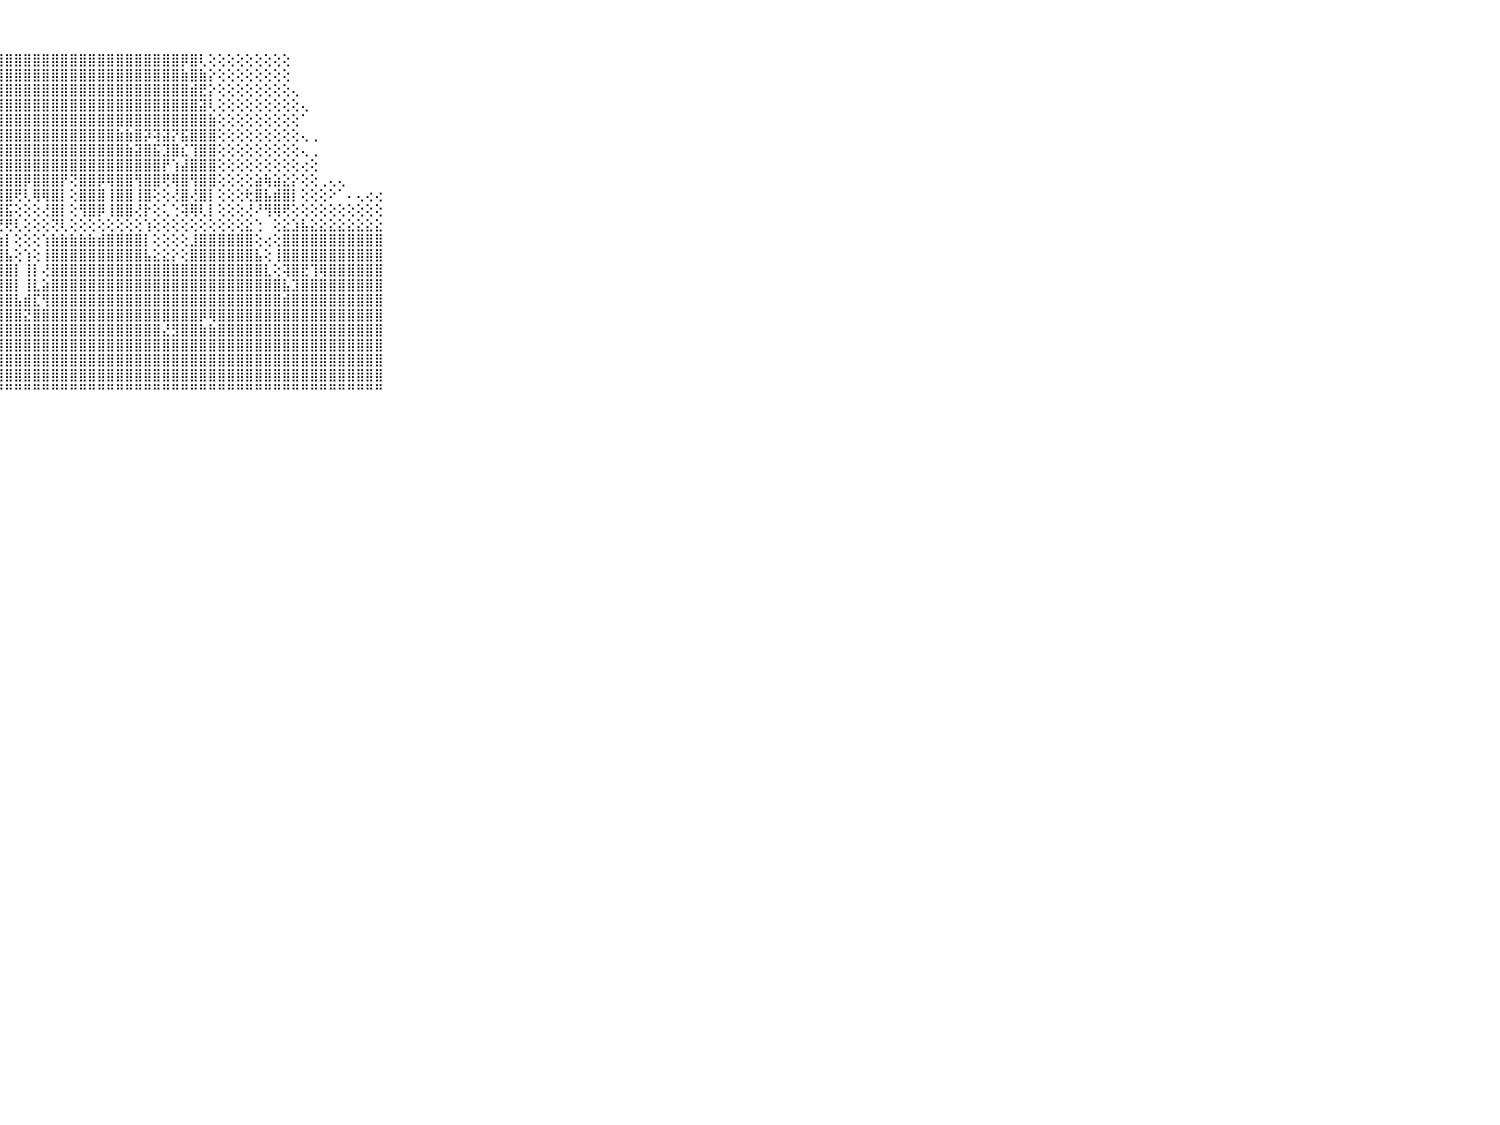

⠀⠀⠀⠀⠀⠀⠀⠀⠀⠀⠀⣿⣿⣿⣿⣿⣿⣿⣿⣿⣿⣿⣿⣿⣿⣿⣿⣿⣿⣿⣿⣿⣿⣿⣿⣿⣿⣿⣿⣿⣿⣿⣿⣿⣿⣿⣿⡿⣿⢇⢕⢕⢕⢕⢕⢕⢕⢕⢕⠀⠀⠀⠀⠀⠀⠀⠀⠀⠀⠀⠀⠀⠀⠀⠀⠀⠀⠀⠀⠀⠀
⠀⠀⠀⠀⠀⠀⠀⠀⠀⠀⠀⣿⣿⣿⣿⣿⣿⣿⣿⣿⣿⣿⣿⣿⣿⣿⣿⣿⣿⣿⣿⣿⣿⣿⣿⣿⣿⣿⣿⣿⣿⣿⣿⣿⣿⣿⣿⣷⣿⣷⡕⢕⢕⢕⢕⢕⢕⢕⢕⠀⠀⠀⠀⠀⠀⠀⠀⠀⠀⠀⠀⠀⠀⠀⠀⠀⠀⠀⠀⠀⠀
⠀⠀⠀⠀⠀⠀⠀⠀⠀⠀⠀⣿⣿⣿⣿⣿⣿⣿⣿⣿⣿⣿⣿⣿⣿⣿⣿⣿⣿⣿⣿⣿⣿⣿⣿⣿⣿⣿⣿⣿⣿⣿⣿⣿⣿⣿⣿⣿⣾⣟⡕⢕⢕⢕⢕⢕⢕⢕⢕⢄⠀⠀⠀⠀⠀⠀⠀⠀⠀⠀⠀⠀⠀⠀⠀⠀⠀⠀⠀⠀⠀
⠀⠀⠀⠀⠀⠀⠀⠀⠀⠀⠀⣿⣿⣿⣿⣿⣿⣿⣿⣿⣿⣿⣿⣿⣿⣿⣿⣿⣿⣿⣿⣿⣿⣿⣿⣿⣿⣿⣿⣿⣿⣿⣿⣿⣿⣿⣿⣿⣿⣽⢇⢕⢕⢕⢕⢕⢕⢕⢕⢕⢄⠀⠀⠀⠀⠀⠀⠀⠀⠀⠀⠀⠀⠀⠀⠀⠀⠀⠀⠀⠀
⠀⠀⠀⠀⠀⠀⠀⠀⠀⠀⠀⣿⣿⣿⣿⣻⣿⣿⣿⣿⣿⣿⣿⣿⣿⣿⣿⣿⣿⣿⣿⣿⣿⣿⣿⣿⣿⣿⣿⣿⣿⣿⣿⣿⣿⣿⣿⣿⣿⣿⣷⢕⢕⢕⢕⢕⢕⢕⢕⢕⠁⠀⠀⠀⠀⠀⠀⠀⠀⠀⠀⠀⠀⠀⠀⠀⠀⠀⠀⠀⠀
⠀⠀⠀⠀⠀⠀⠀⠀⠀⠀⠀⣧⣿⣿⣿⣿⣟⣿⣿⣿⣿⣿⣿⣿⣿⣿⣿⣿⣿⣿⣿⣿⣿⣿⣿⣿⣿⣿⣿⣿⣷⣷⣿⡽⢽⣽⡝⣯⣿⣿⣿⢕⢕⢕⢕⢕⢕⢕⢕⢕⢄⢀⠀⠀⠀⠀⠀⠀⠀⠀⠀⠀⠀⠀⠀⠀⠀⠀⠀⠀⠀
⠀⠀⠀⠀⠀⠀⠀⠀⠀⠀⠀⣿⣿⣿⣿⣿⣿⣿⣿⣿⣿⣿⣿⣿⣿⣿⣿⣿⣿⣿⣿⣿⣿⣿⣿⣿⣿⣿⣿⣿⣿⣷⣽⣿⣯⣹⣿⣎⢹⣿⣿⢕⢕⢕⢕⢕⢕⢕⢕⢕⢄⢀⠀⠀⠀⠀⠀⠀⠀⠀⠀⠀⠀⠀⠀⠀⠀⠀⠀⠀⠀
⠀⠀⠀⠀⠀⠀⠀⠀⠀⠀⠀⣿⣿⣿⣿⣿⣿⣿⣿⣿⣿⣿⢻⣿⣿⣿⣿⣿⣿⣿⣿⣿⣿⣿⣿⣿⣿⣿⣿⣿⣿⣿⣿⣿⣿⡟⢱⣼⣿⣿⣿⢕⢕⢕⢕⢕⢕⢕⢕⢕⢔⢕⠀⠀⠀⠀⠀⠀⠀⠀⠀⠀⠀⠀⠀⠀⠀⠀⠀⠀⠀
⠀⠀⠀⠀⠀⠀⠀⠀⠀⠀⠀⣿⣿⣿⣿⣿⣿⢿⣿⣿⣿⡿⢸⣿⣿⣿⣿⣿⣿⣿⡿⣿⣿⣿⡟⢝⣿⣿⡿⢿⣿⣿⢻⣿⣿⢟⢿⣿⢻⣿⣿⢕⢕⢕⢕⣵⢷⣵⣕⡕⢕⢕⢀⢄⢄⠀⠀⠀⠀⠀⠀⠀⠀⠀⠀⠀⠀⠀⠀⠀⠀
⠀⠀⠀⠀⠀⠀⠀⠀⠀⠀⠀⣿⢸⣿⣿⣿⣿⢸⣿⣿⣿⡇⢕⣿⣿⣿⣿⢽⣿⢟⢇⢿⢿⣿⡇⢕⣿⣿⣿⢸⣿⣿⢸⣿⢕⢕⢜⣿⢜⣿⡇⢕⢕⢕⢗⣿⣧⣾⣿⡇⢕⢕⢕⠕⠁⠄⢄⢔⢔⠀⠀⠀⠀⠀⠀⠀⠀⠀⠀⠀⠀
⠀⠀⠀⠀⠀⠀⠀⠀⠀⠀⠀⢿⢜⣿⣿⣿⣿⢜⣿⣿⣿⡇⢕⢹⣿⣿⣿⢸⣯⢕⢕⢕⢜⣿⡇⢕⢻⣿⡿⢸⣿⣿⢜⡗⢕⢅⢑⢽⢿⢇⡇⢕⢕⢕⢜⠜⢻⢿⢟⢕⢕⢕⢕⢕⢕⢕⢕⢕⢕⠀⠀⠀⠀⠀⠀⠀⠀⠀⠀⠀⠀
⠀⠀⠀⠀⠀⠀⠀⠀⠀⠀⠀⢝⢕⢝⢝⢝⢝⢕⢝⢝⢝⢕⢕⢜⢝⢝⢕⢜⢟⢇⢕⢕⢕⢝⢇⢕⢕⢕⢕⢕⢕⢕⢕⢱⢕⢕⢕⢕⢕⢕⢕⢕⢕⢕⣕⢑⠀⢕⣕⣱⣧⣕⣕⣕⣕⣕⣕⣕⣕⠀⠀⠀⠀⠀⠀⠀⠀⠀⠀⠀⠀
⠀⠀⠀⠀⠀⠀⠀⠀⠀⠀⠀⣵⣵⣵⣵⣵⣵⣵⣵⣵⣵⣵⣵⣵⣷⣷⣷⣷⡇⢕⢕⢕⢱⣷⣷⣷⣷⣷⣾⣿⣿⣿⣿⡇⢕⢕⢕⢕⣸⣿⣿⣿⣿⣿⣿⢕⢔⢕⣿⣿⣿⣿⣿⣿⣿⣿⣿⣿⣿⠀⠀⠀⠀⠀⠀⠀⠀⠀⠀⠀⠀
⠀⠀⠀⠀⠀⠀⠀⠀⠀⠀⠀⣿⣿⣿⣿⣿⣿⣿⣿⣿⣿⣿⣿⣿⣿⣿⣿⣿⣧⢕⢱⢕⢸⣿⣿⣿⣿⣿⣿⣿⣿⣿⣿⣧⣕⣕⡕⢕⣿⣿⣿⣿⣿⣿⣿⣧⢕⢸⣿⣿⣿⣿⣿⣿⣿⣿⣿⣿⣿⠀⠀⠀⠀⠀⠀⠀⠀⠀⠀⠀⠀
⠀⠀⠀⠀⠀⠀⠀⠀⠀⠀⠀⣿⣿⣿⣿⣿⣿⣿⣿⣿⣿⣿⣿⣿⣿⣿⣿⣿⣿⡇⢸⡇⢜⣿⣿⣿⣿⣿⣿⣿⣿⣿⣿⣿⣿⣿⣿⣿⣿⣿⣿⣿⣿⣿⣿⣿⣇⢕⢽⣿⣟⢹⢿⣿⣿⣿⣿⣿⣿⠀⠀⠀⠀⠀⠀⠀⠀⠀⠀⠀⠀
⠀⠀⠀⠀⠀⠀⠀⠀⠀⠀⠀⣿⣿⣿⣿⣿⣿⣿⣿⣿⣿⣿⣿⣿⣿⣿⣿⣿⣿⡇⢸⣇⣵⣿⣿⣿⣿⣿⣿⣿⣿⣿⣿⣿⣿⣿⣿⣿⣿⣿⣿⣿⣿⣿⣿⣿⣿⣿⣧⣹⣿⣿⣿⣿⣿⣿⣿⣿⣿⠀⠀⠀⠀⠀⠀⠀⠀⠀⠀⠀⠀
⠀⠀⠀⠀⠀⠀⠀⠀⠀⠀⠀⣿⣿⣿⣿⣿⣿⣿⣿⣿⣿⣿⣿⣿⣿⣿⣿⣿⣿⣧⣾⣏⢻⣿⣿⣿⣿⣿⣿⣿⣿⣿⣿⣿⣿⣿⣿⣿⣿⣿⣿⣿⣿⣿⣿⣿⣿⣿⣾⣿⣿⣿⣿⣿⣿⣿⣿⣿⣿⠀⠀⠀⠀⠀⠀⠀⠀⠀⠀⠀⠀
⠀⠀⠀⠀⠀⠀⠀⠀⠀⠀⠀⣿⣿⣿⣿⣿⣿⣿⣿⣿⣿⣿⣿⣿⣿⣿⣿⣿⣿⣿⣝⣿⣿⣿⣿⣿⣿⣿⣿⣿⣿⣿⣿⣿⣿⣿⣿⣿⣿⡿⢿⣿⣿⣿⣿⣿⣿⣿⣿⣿⣿⣿⣿⣿⣿⣿⣿⣿⣿⠀⠀⠀⠀⠀⠀⠀⠀⠀⠀⠀⠀
⠀⠀⠀⠀⠀⠀⠀⠀⠀⠀⠀⣿⣿⣿⣿⣿⣿⣿⣿⣿⣿⣿⣿⣿⣿⣿⣿⣿⣿⣿⣿⣿⣿⣿⣿⣿⣿⣿⣿⣿⣿⣿⣿⣿⣿⣜⣻⣿⣿⣷⣷⣿⣿⣿⣿⣿⣿⣿⣿⣿⣿⣿⣿⣿⣿⣿⣿⣿⣿⠀⠀⠀⠀⠀⠀⠀⠀⠀⠀⠀⠀
⠀⠀⠀⠀⠀⠀⠀⠀⠀⠀⠀⣿⣿⣿⣿⣿⣿⣿⣿⣿⣿⣿⣿⣿⣿⣿⣿⣿⣿⣿⣿⣿⣿⣿⣿⣿⣿⣿⣿⣿⣿⣿⣿⣿⣿⣿⣿⣿⣿⣿⣿⣿⣿⣿⣿⣿⣿⣿⣿⣿⣿⣿⣿⣿⣿⣿⣿⣿⣿⠀⠀⠀⠀⠀⠀⠀⠀⠀⠀⠀⠀
⠀⠀⠀⠀⠀⠀⠀⠀⠀⠀⠀⣿⣿⣿⣿⣿⣿⣿⣿⣿⣿⣿⣿⣿⣿⣿⣿⣿⣿⣿⣿⣿⣿⣿⣿⣿⣿⣿⣿⣿⣿⣿⣿⣿⣿⣿⣿⣿⣿⣿⣿⣿⣿⣿⣿⣿⣿⣿⣿⣿⣿⣿⣿⣿⣿⣿⣿⣿⣿⠀⠀⠀⠀⠀⠀⠀⠀⠀⠀⠀⠀
⠀⠀⠀⠀⠀⠀⠀⠀⠀⠀⠀⣿⣿⣿⣿⣿⣿⣿⣿⣿⣿⣿⣿⣿⣿⣿⣿⣿⣿⣿⣿⣿⣿⣿⣿⣿⣿⣿⣿⣿⣿⣿⣿⣿⣿⣿⣿⣿⣿⣿⣿⣿⣿⣿⣿⣿⣿⣿⣿⣿⣿⣿⣿⣿⣿⣿⣿⣿⣿⠀⠀⠀⠀⠀⠀⠀⠀⠀⠀⠀⠀
⠀⠀⠀⠀⠀⠀⠀⠀⠀⠀⠀⠛⠛⠛⠛⠛⠛⠛⠛⠛⠛⠛⠛⠛⠛⠛⠛⠛⠛⠛⠛⠛⠛⠛⠛⠛⠛⠛⠛⠛⠛⠛⠛⠛⠛⠛⠛⠛⠛⠛⠛⠛⠛⠛⠛⠛⠛⠛⠛⠛⠛⠛⠛⠛⠛⠛⠛⠛⠛⠀⠀⠀⠀⠀⠀⠀⠀⠀⠀⠀⠀